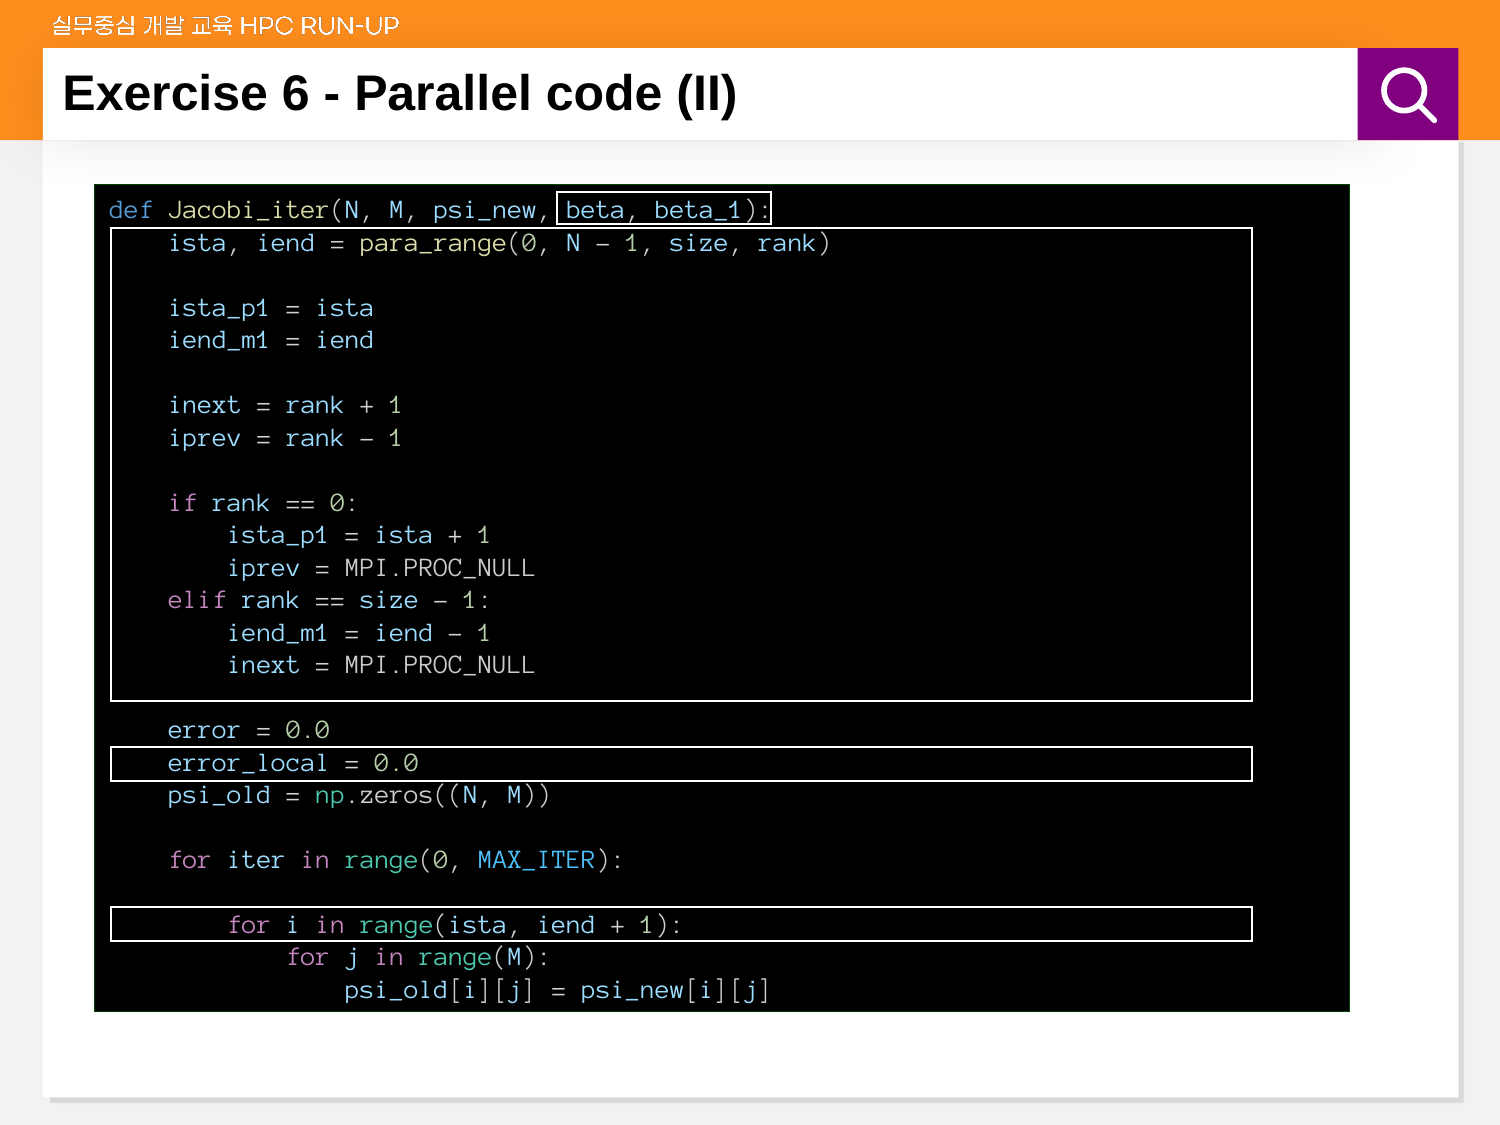

# Exercise 6 - Parallel code (II)
def Jacobi_iter(N, M, psi_new, beta, beta_1):
    ista, iend = para_range(0, N - 1, size, rank)

    ista_p1 = ista
    iend_m1 = iend

    inext = rank + 1
    iprev = rank - 1
    if rank == 0:
        ista_p1 = ista + 1
        iprev = MPI.PROC_NULL
    elif rank == size - 1:
        iend_m1 = iend - 1
        inext = MPI.PROC_NULL
    error = 0.0
    error_local = 0.0
    psi_old = np.zeros((N, M))
    for iter in range(0, MAX_ITER):
        for i in range(ista, iend + 1):
            for j in range(M):
                psi_old[i][j] = psi_new[i][j]